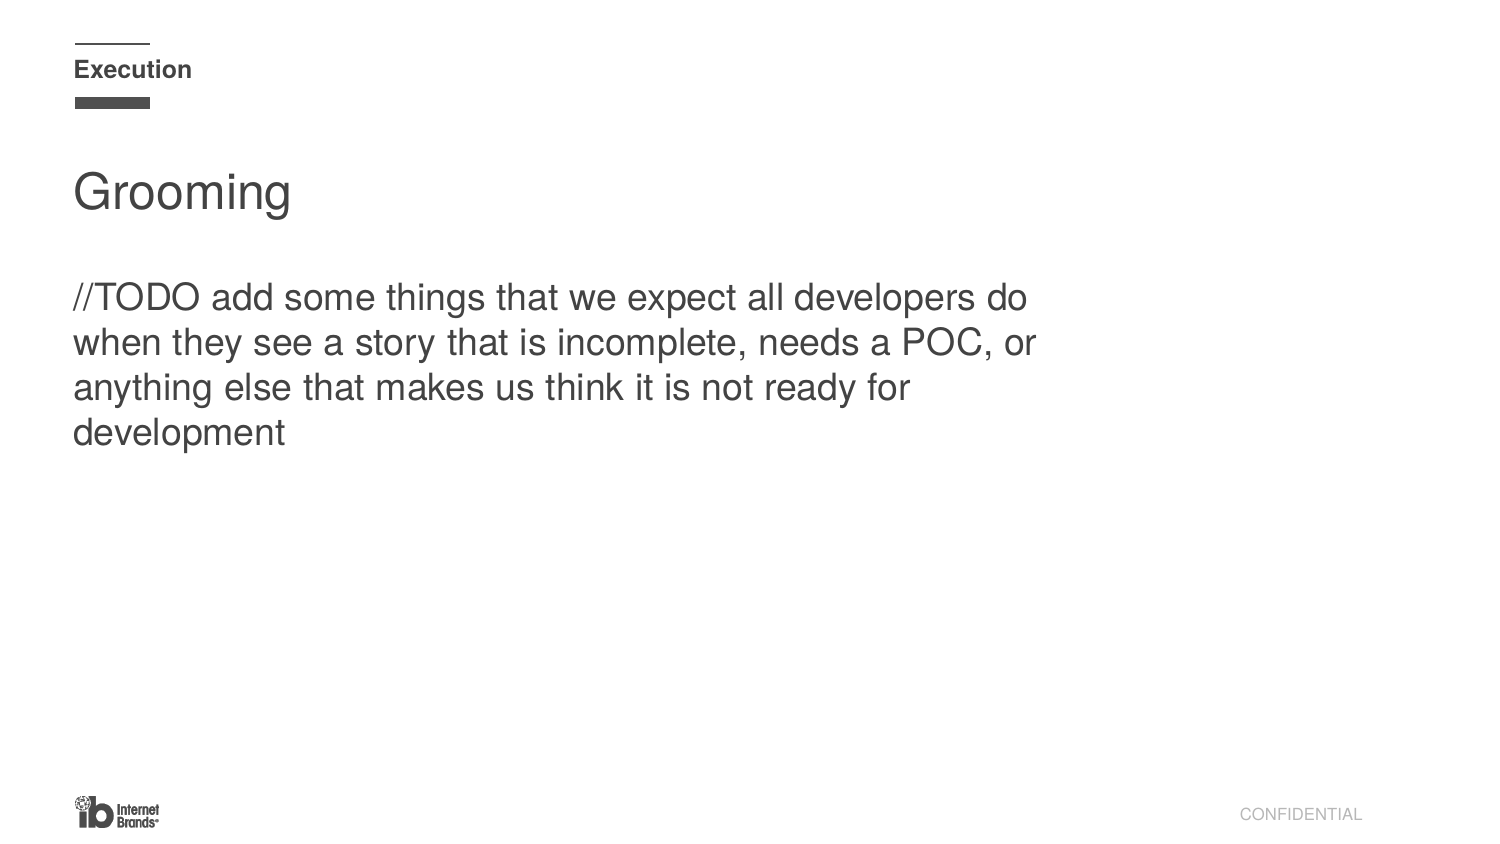

Execution
# Grooming
//TODO add some things that we expect all developers do when they see a story that is incomplete, needs a POC, or anything else that makes us think it is not ready for development